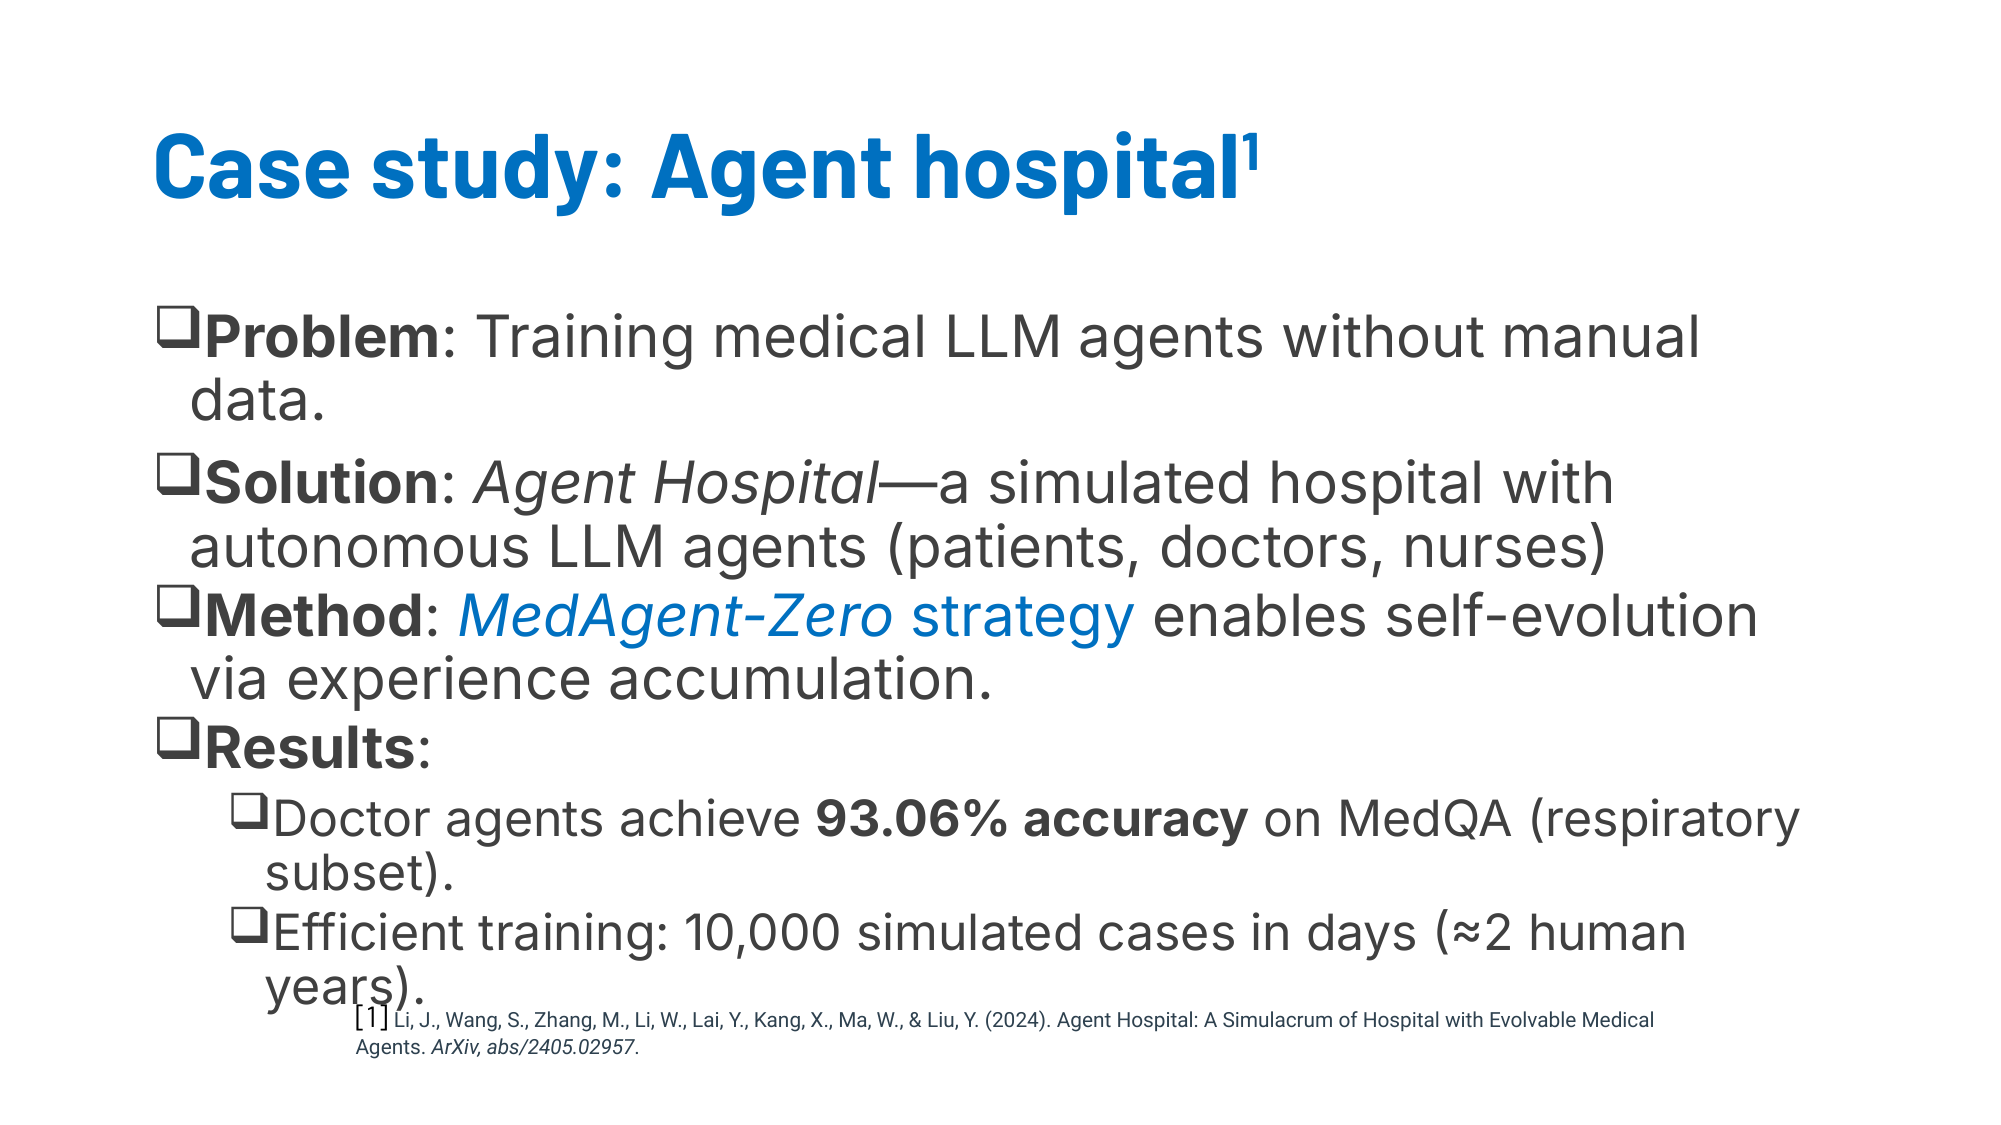

# Case study: Agent hospital1
Problem: Training medical LLM agents without manual data.
Solution: Agent Hospital—a simulated hospital with autonomous LLM agents (patients, doctors, nurses)
Method: MedAgent-Zero strategy enables self-evolution via experience accumulation.
Results:
Doctor agents achieve 93.06% accuracy on MedQA (respiratory subset).
Efficient training: 10,000 simulated cases in days (≈2 human years).

[1] Li, J., Wang, S., Zhang, M., Li, W., Lai, Y., Kang, X., Ma, W., & Liu, Y. (2024). Agent Hospital: A Simulacrum of Hospital with Evolvable Medical Agents. ArXiv, abs/2405.02957.